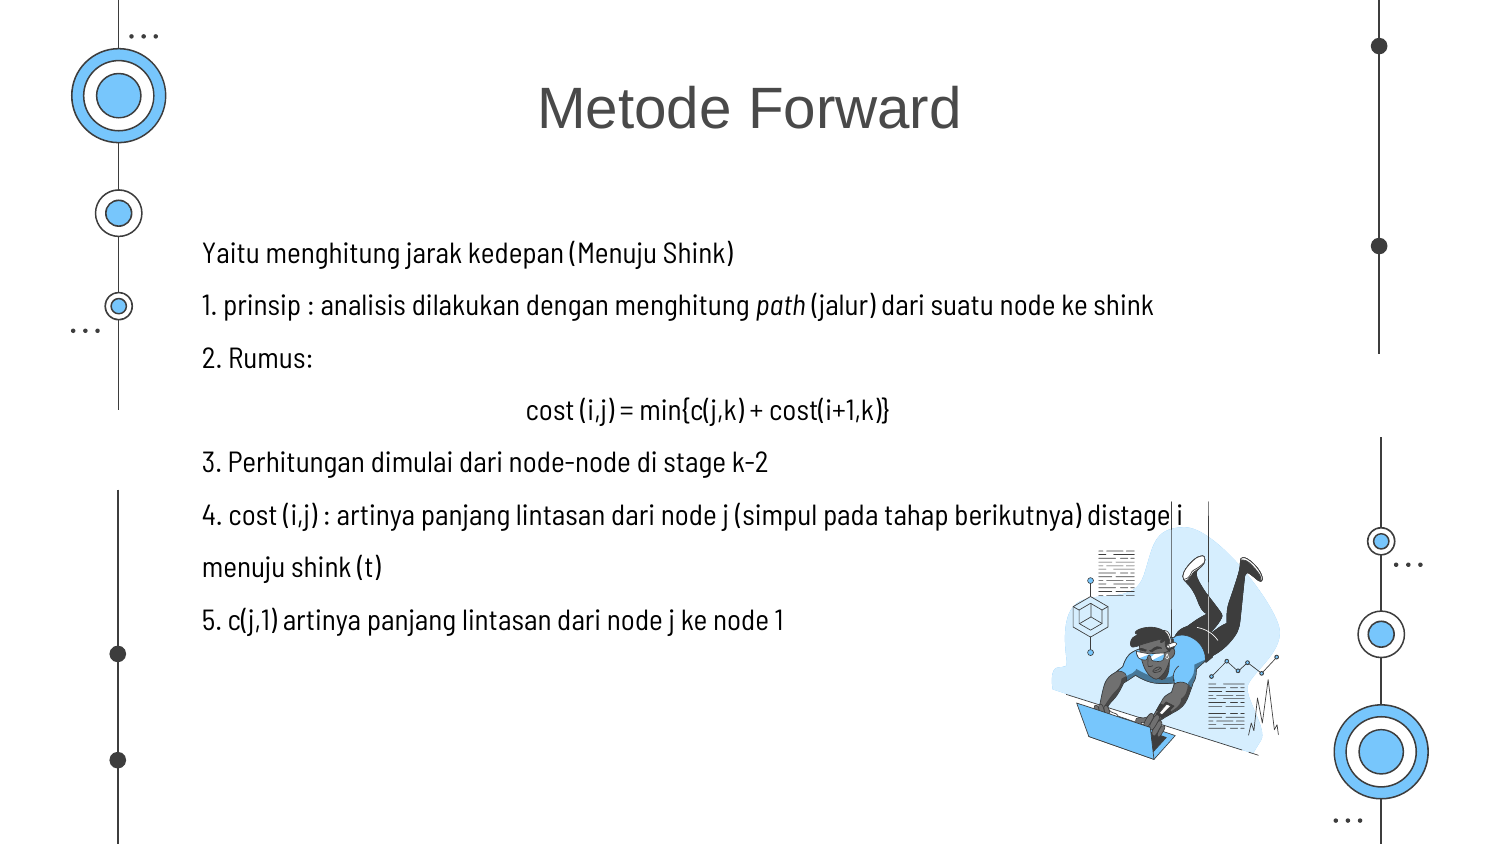

# Metode Forward
Yaitu menghitung jarak kedepan (Menuju Shink)
1. prinsip : analisis dilakukan dengan menghitung path (jalur) dari suatu node ke shink
2. Rumus:
cost (i,j) = min{c(j,k) + cost(i+1,k)}
3. Perhitungan dimulai dari node-node di stage k-2
4. cost (i,j) : artinya panjang lintasan dari node j (simpul pada tahap berikutnya) distage i menuju shink (t)
5. c(j,1) artinya panjang lintasan dari node j ke node 1